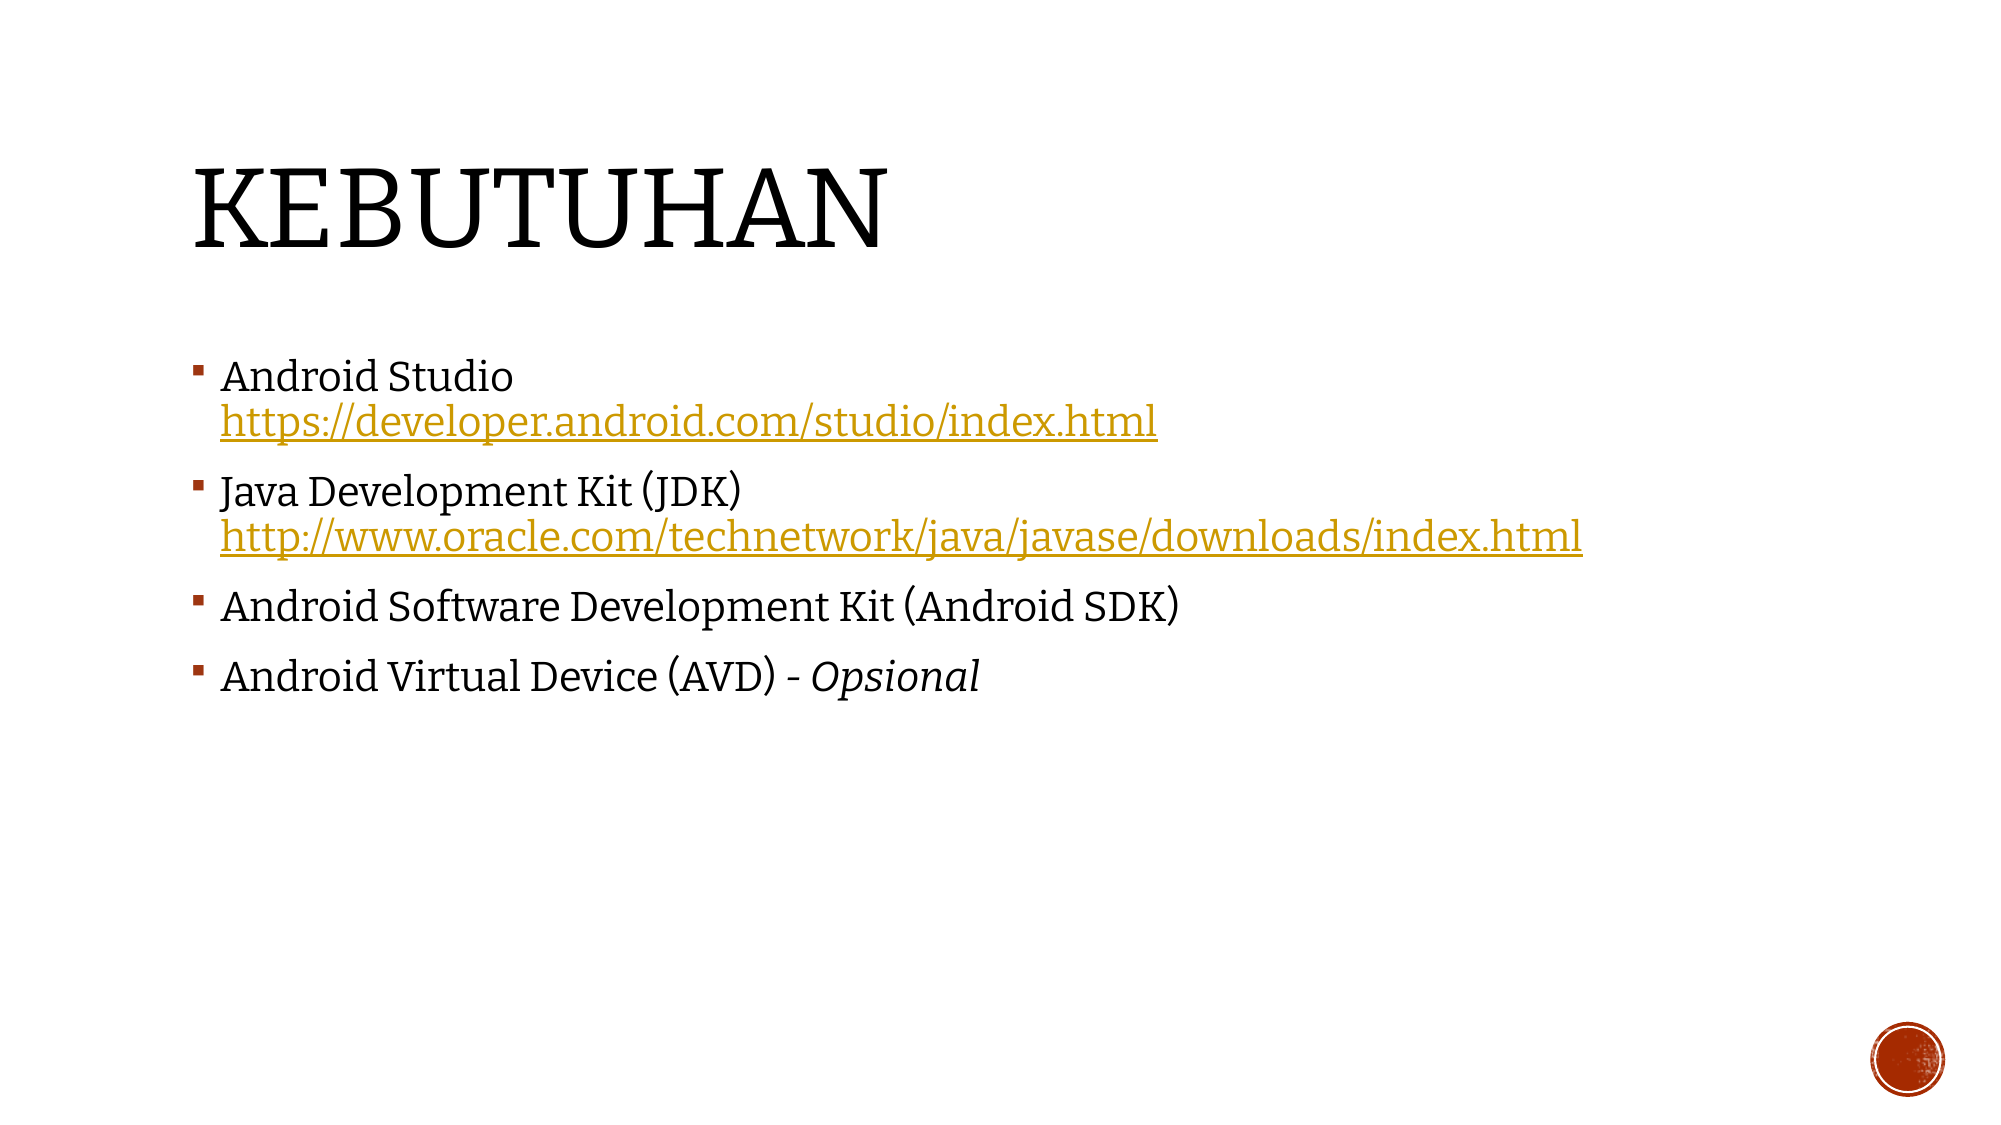

# Kebutuhan
Android Studio
https://developer.android.com/studio/index.html
Java Development Kit (JDK)
http://www.oracle.com/technetwork/java/javase/downloads/index.html
Android Software Development Kit (Android SDK)
Android Virtual Device (AVD) - Opsional